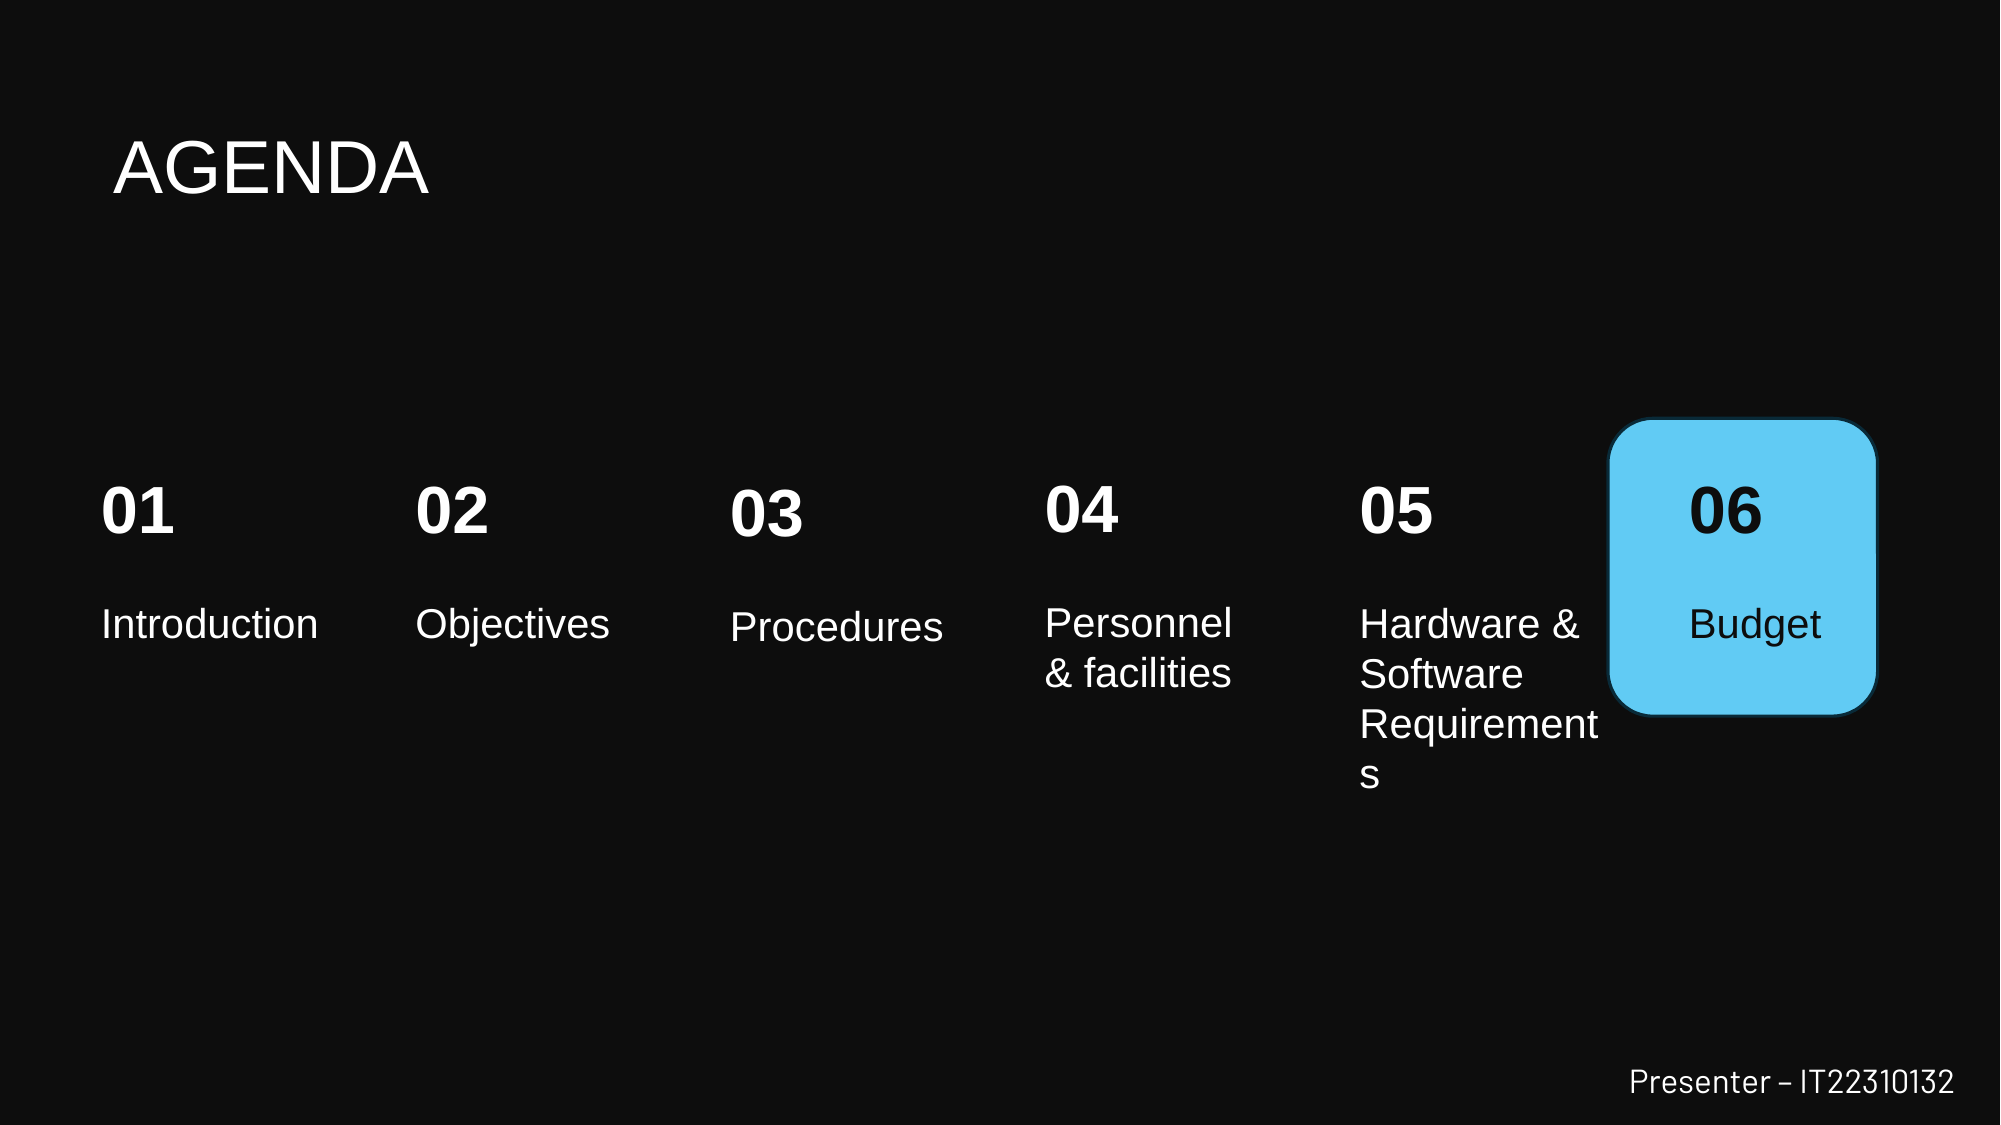

AGENDA

04

Personnel & facilities
01

Introduction
02

Objectives
05

Hardware & Software Requirements
06

Budget
03

Procedures
Presenter – IT22310132